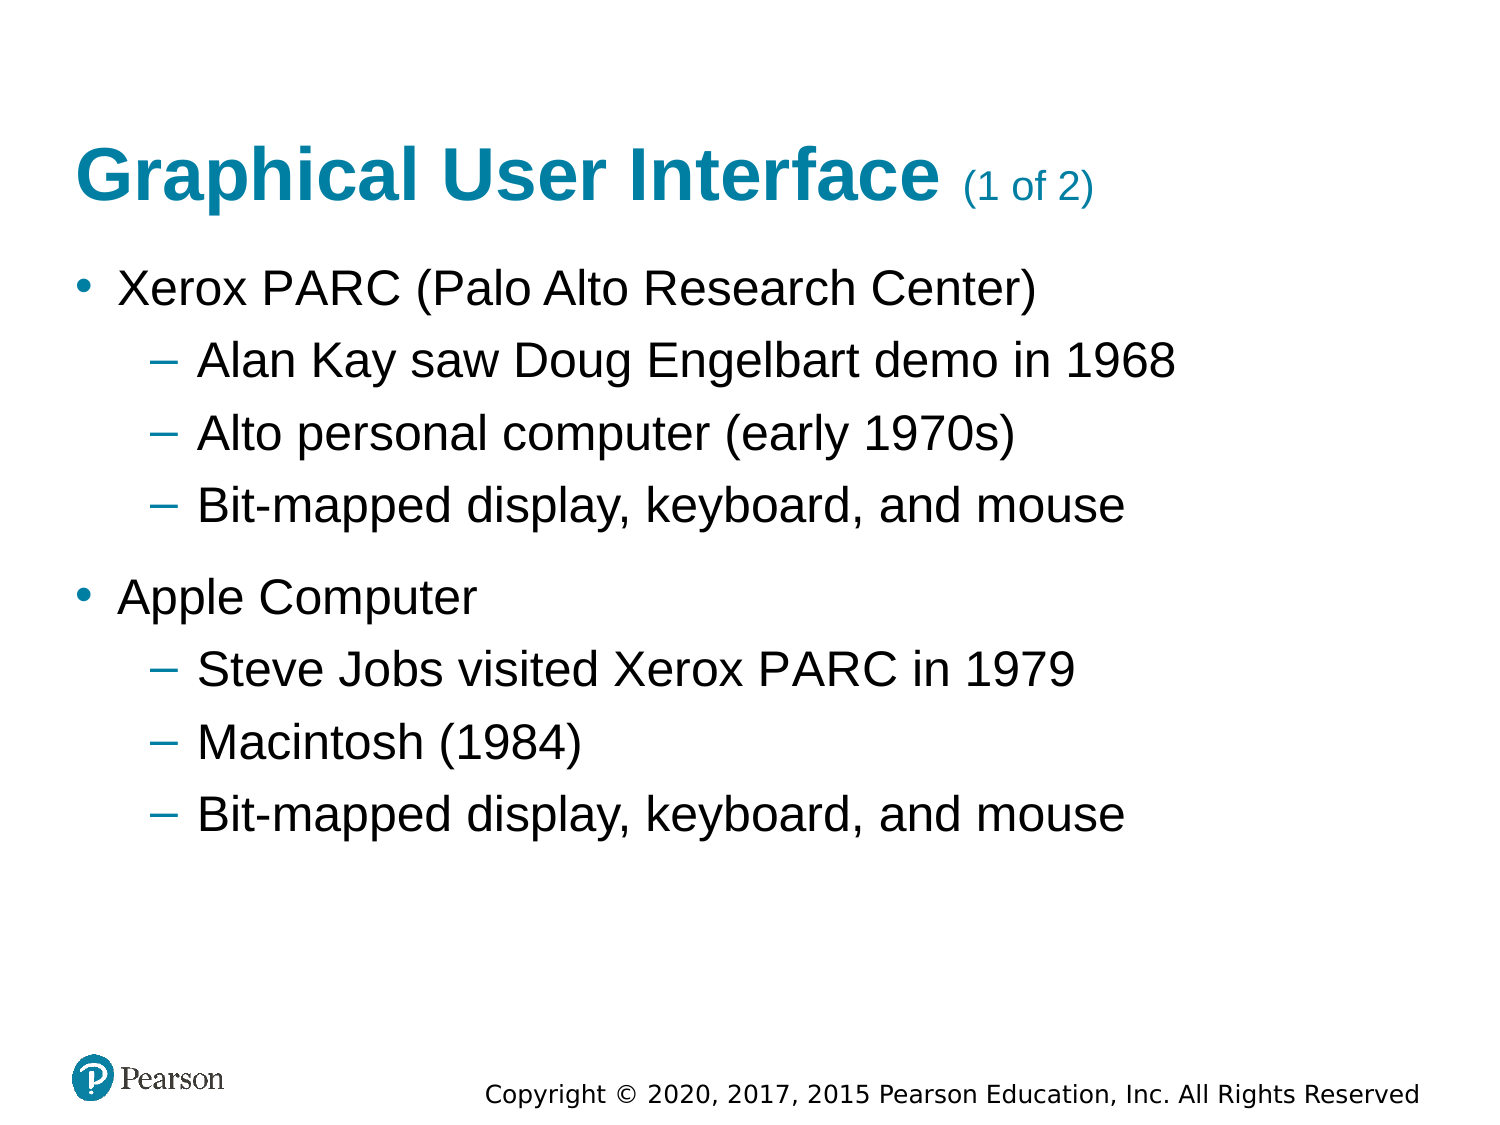

# Graphical User Interface (1 of 2)
Xerox P A R C (Palo Alto Research Center)
Alan Kay saw Doug Engelbart demo in 1968
Alto personal computer (early 1970s)
Bit-mapped display, keyboard, and mouse
Apple Computer
Steve Jobs visited Xerox P A R C in 1979
Macintosh (1984)
Bit-mapped display, keyboard, and mouse